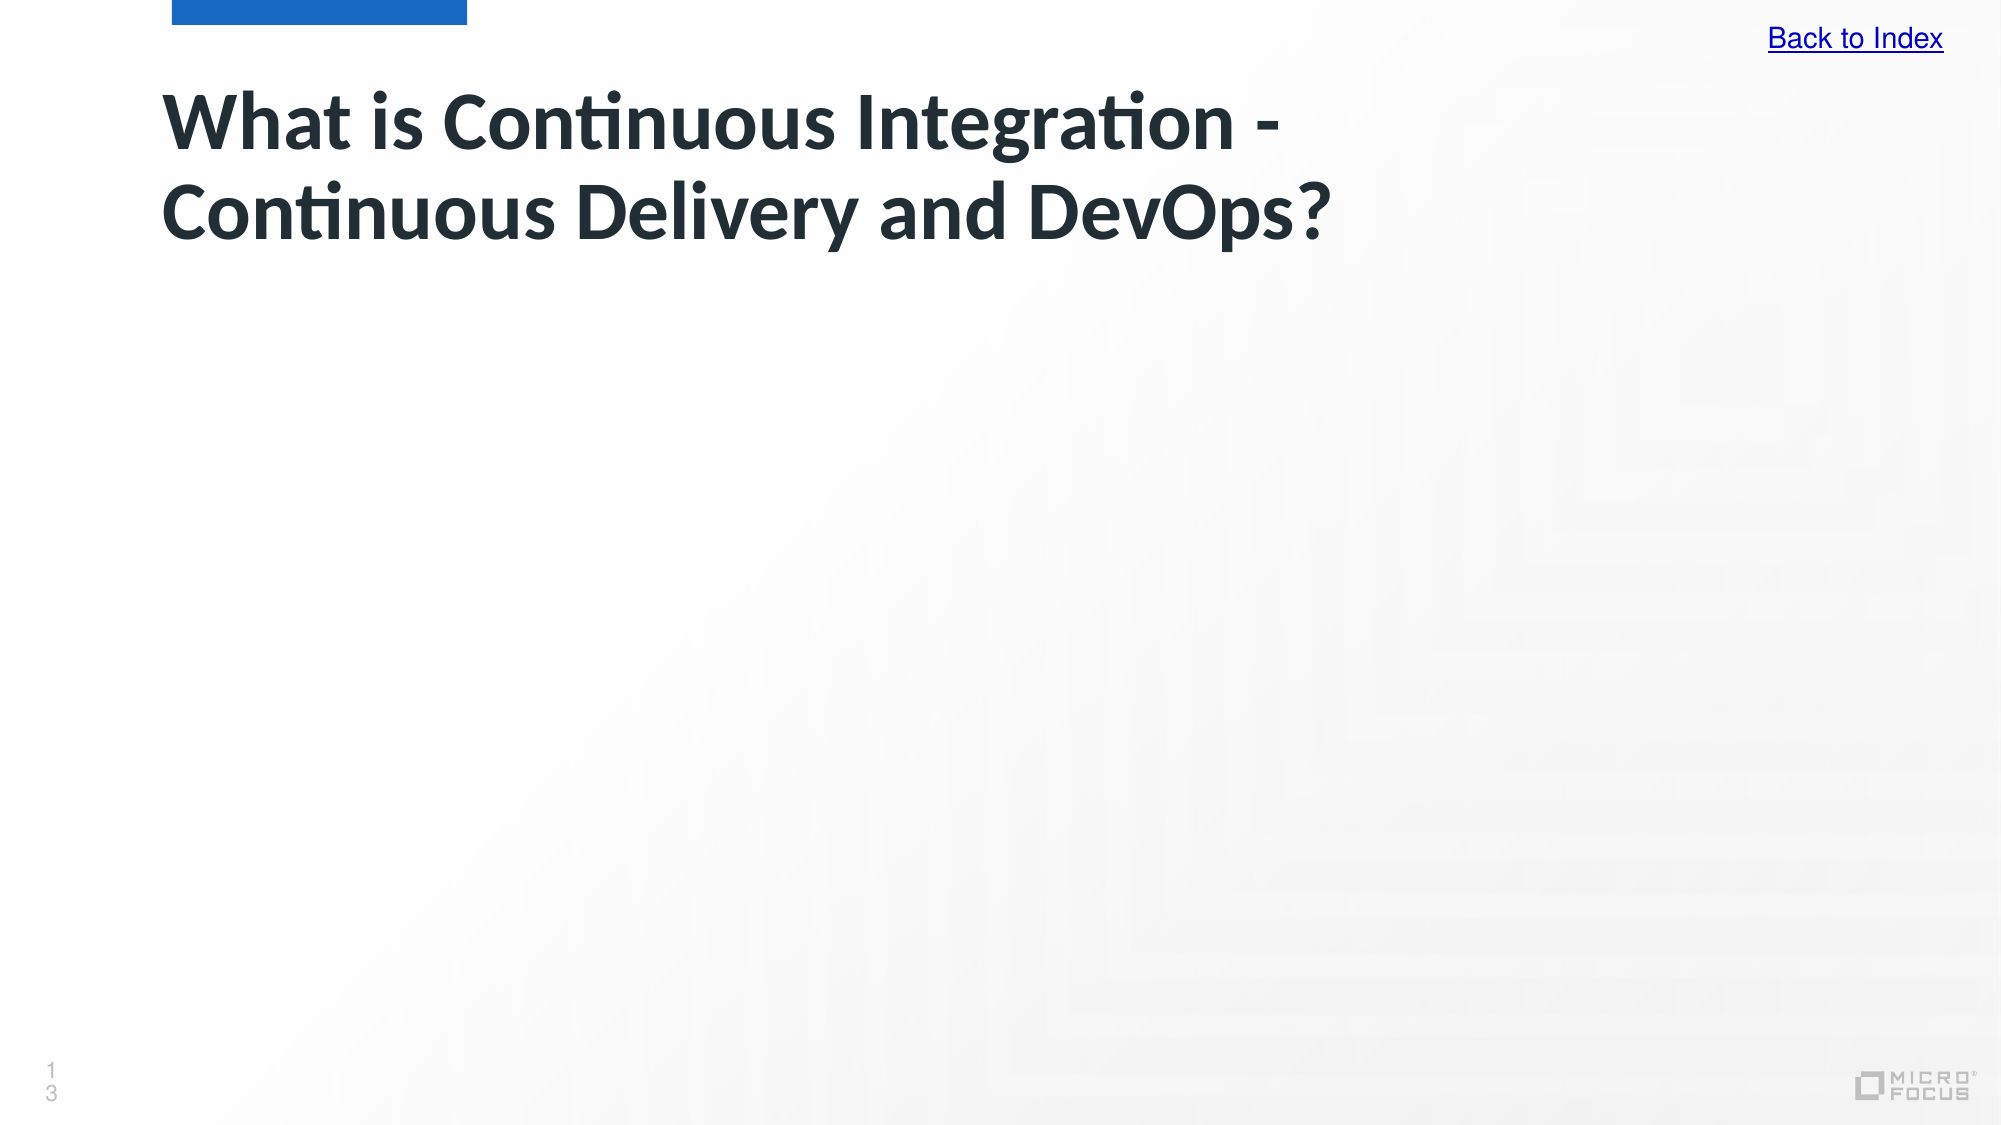

Back to Index
# What is Continuous Integration - Continuous Delivery and DevOps?
13